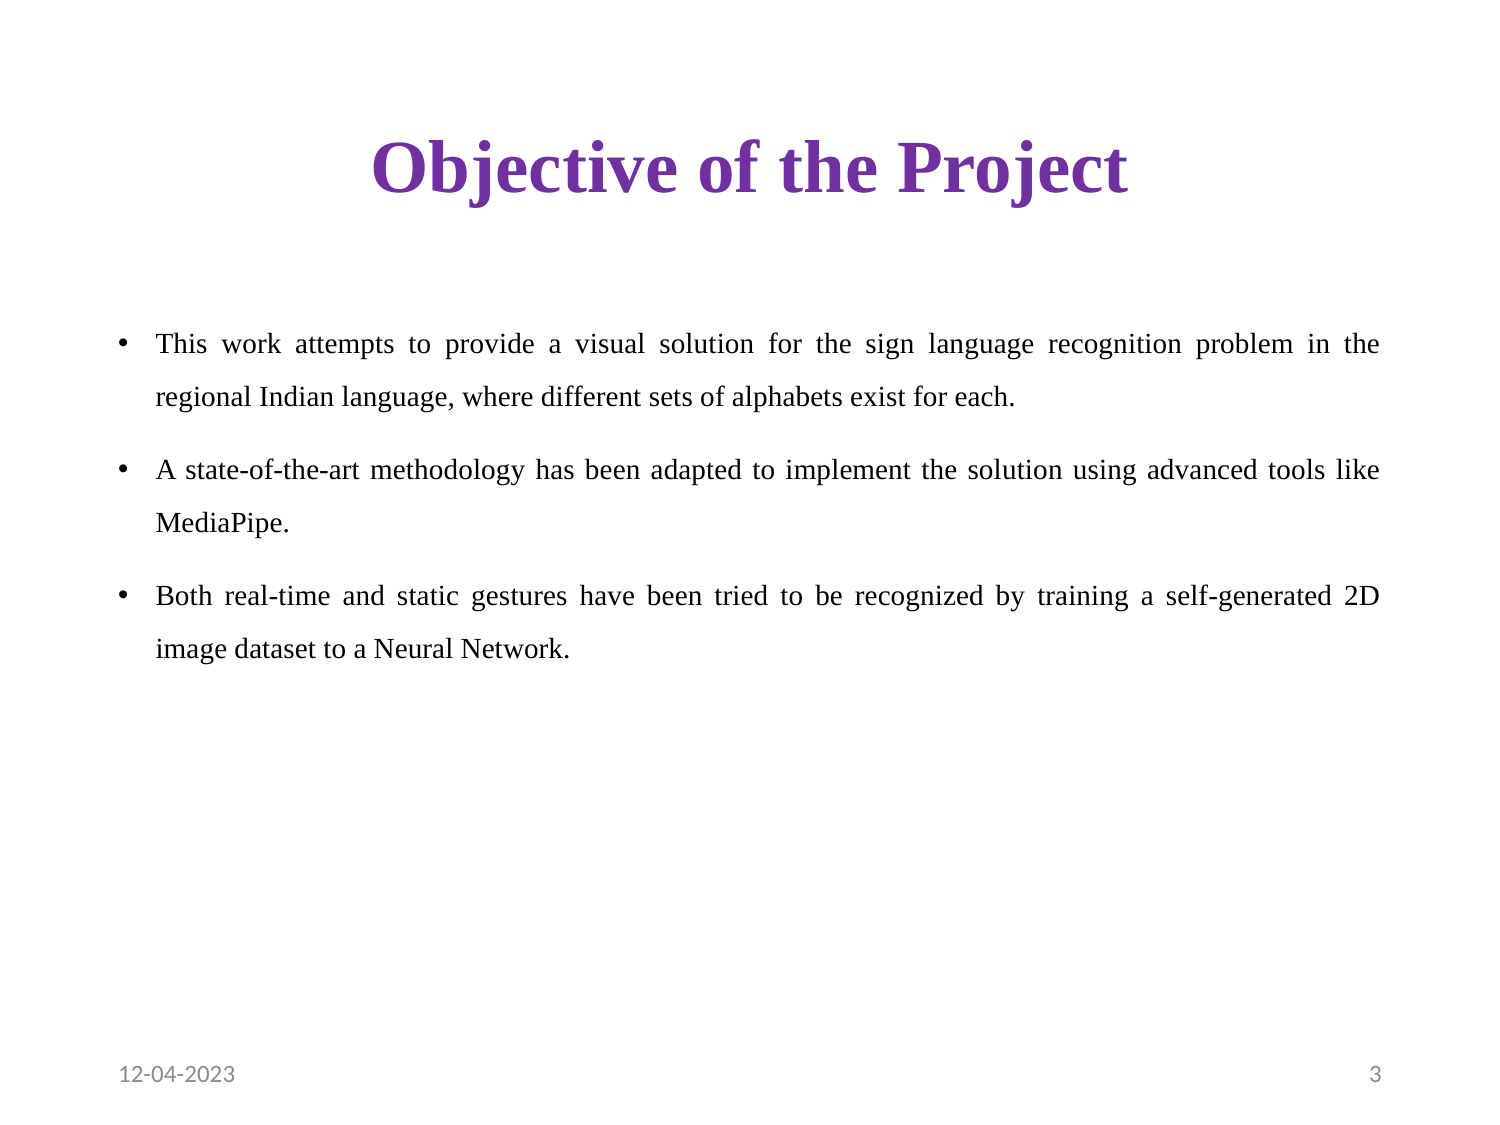

# Objective of the Project
This work attempts to provide a visual solution for the sign language recognition problem in the regional Indian language, where different sets of alphabets exist for each.
A state-of-the-art methodology has been adapted to implement the solution using advanced tools like MediaPipe.
Both real-time and static gestures have been tried to be recognized by training a self-generated 2D image dataset to a Neural Network.
12-04-2023
3